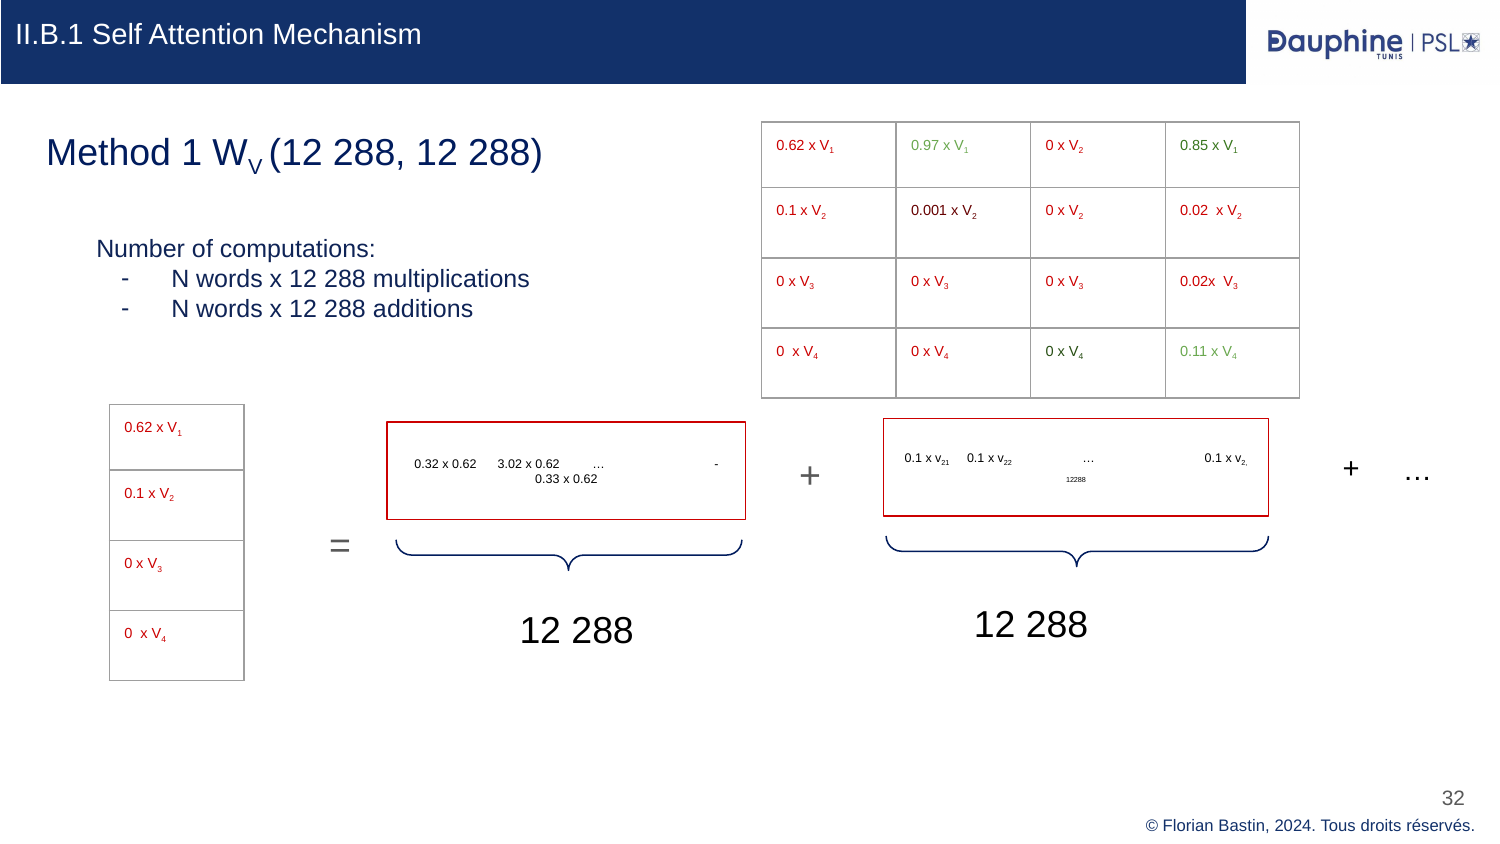

# II.B.1 Self Attention Mechanism
Method 1 WV (12 288, 12 288)
| 0.62 x V1 | 0.97 x V1 | 0 x V2 | 0.85 x V1 |
| --- | --- | --- | --- |
| 0.1 x V2 | 0.001 x V2 | 0 x V2 | 0.02 x V2 |
| 0 x V3 | 0 x V3 | 0 x V3 | 0.02x V3 |
| 0 x V4 | 0 x V4 | 0 x V4 | 0.11 x V4 |
Number of computations:
N words x 12 288 multiplications
N words x 12 288 additions

| 0.62 x V1 |
| --- |
| 0.1 x V2 |
| 0 x V3 |
| 0 x V4 |
0.1 x v21     0.1 x v22	        …	0.1 x v2, 12288
0.32 x 0.62      3.02 x 0.62	        …	-0.33 x 0.62
+
 …
 =
12 288
12 288
32